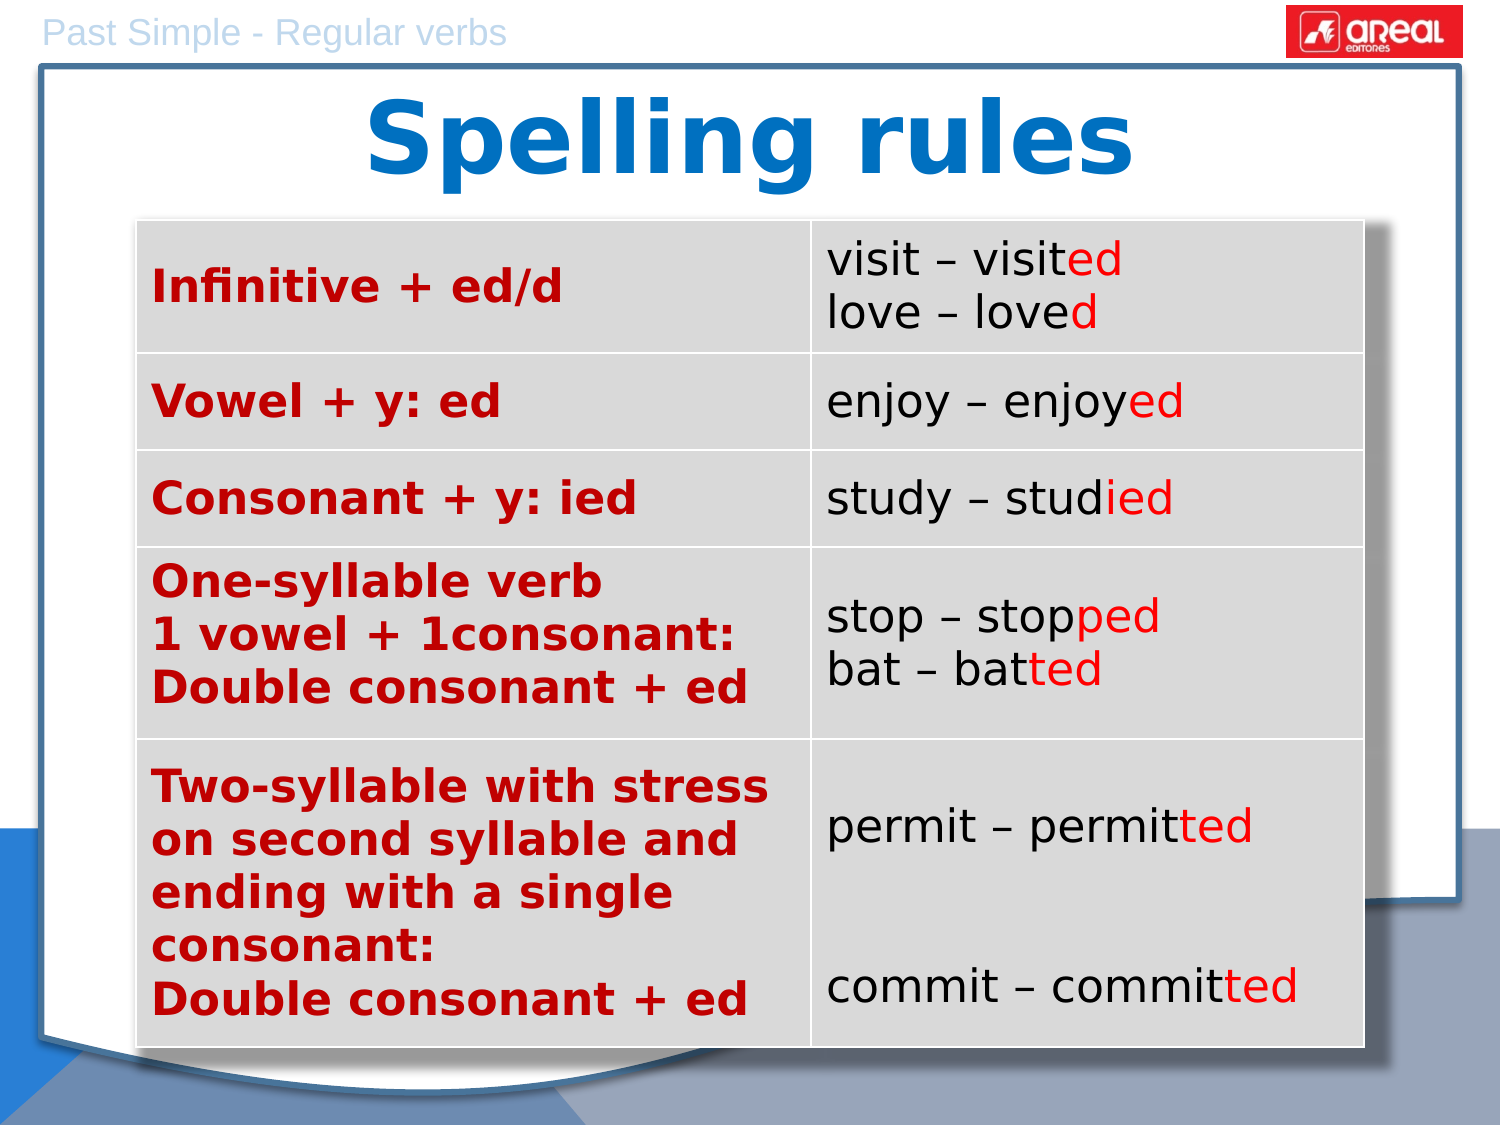

Spelling rules
| Infinitive + ed/d | visit – visited love – loved |
| --- | --- |
| Vowel + y: ed | enjoy – enjoyed |
| Consonant + y: ied | study – studied |
| One-syllable verb 1 vowel + 1consonant: Double consonant + ed | stop – stopped bat – batted |
| Two-syllable with stress on second syllable and ending with a single consonant: Double consonant + ed | permit – permitted commit – committed |